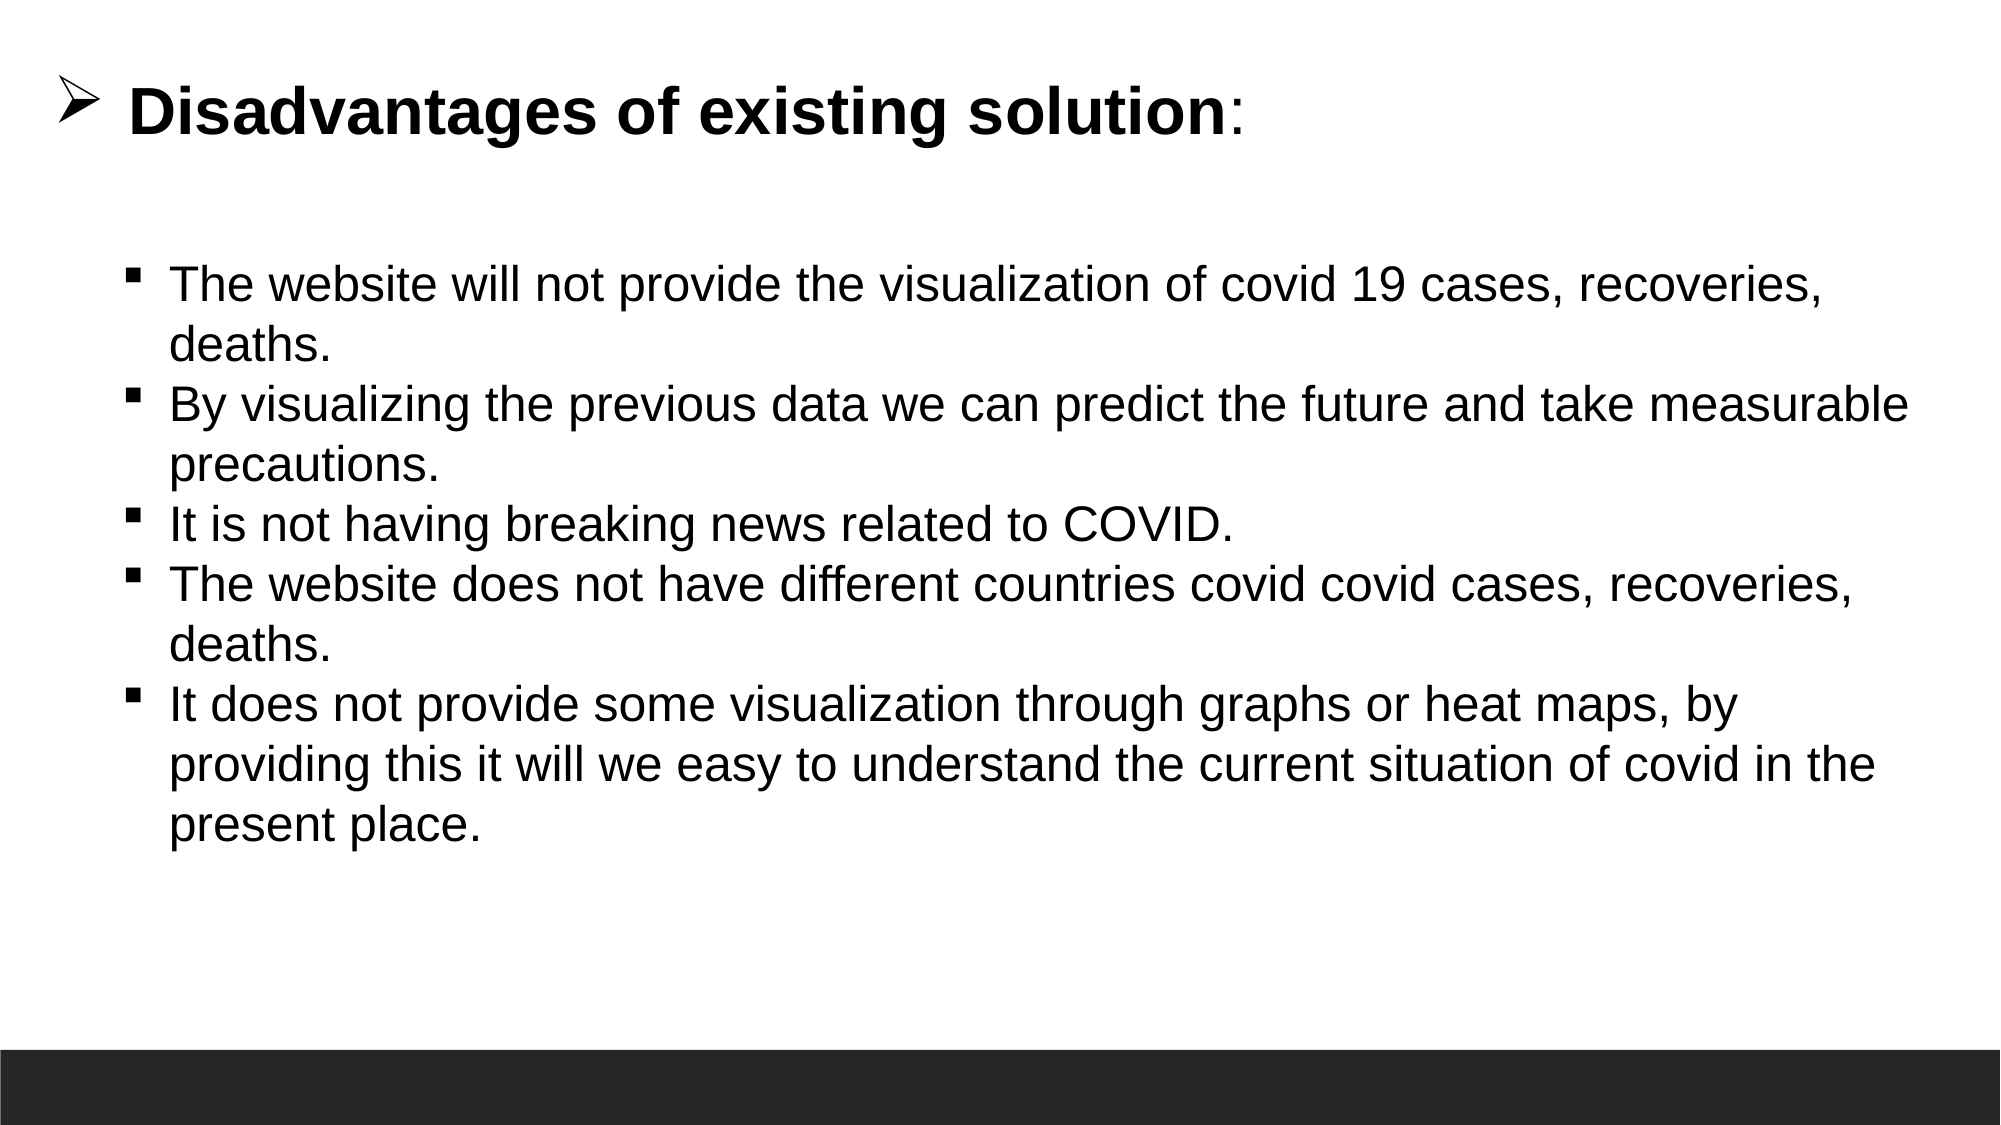

Disadvantages of existing solution:
The website will not provide the visualization of covid 19 cases, recoveries, deaths.
By visualizing the previous data we can predict the future and take measurable precautions.
It is not having breaking news related to COVID.
The website does not have different countries covid covid cases, recoveries, deaths.
It does not provide some visualization through graphs or heat maps, by providing this it will we easy to understand the current situation of covid in the present place.